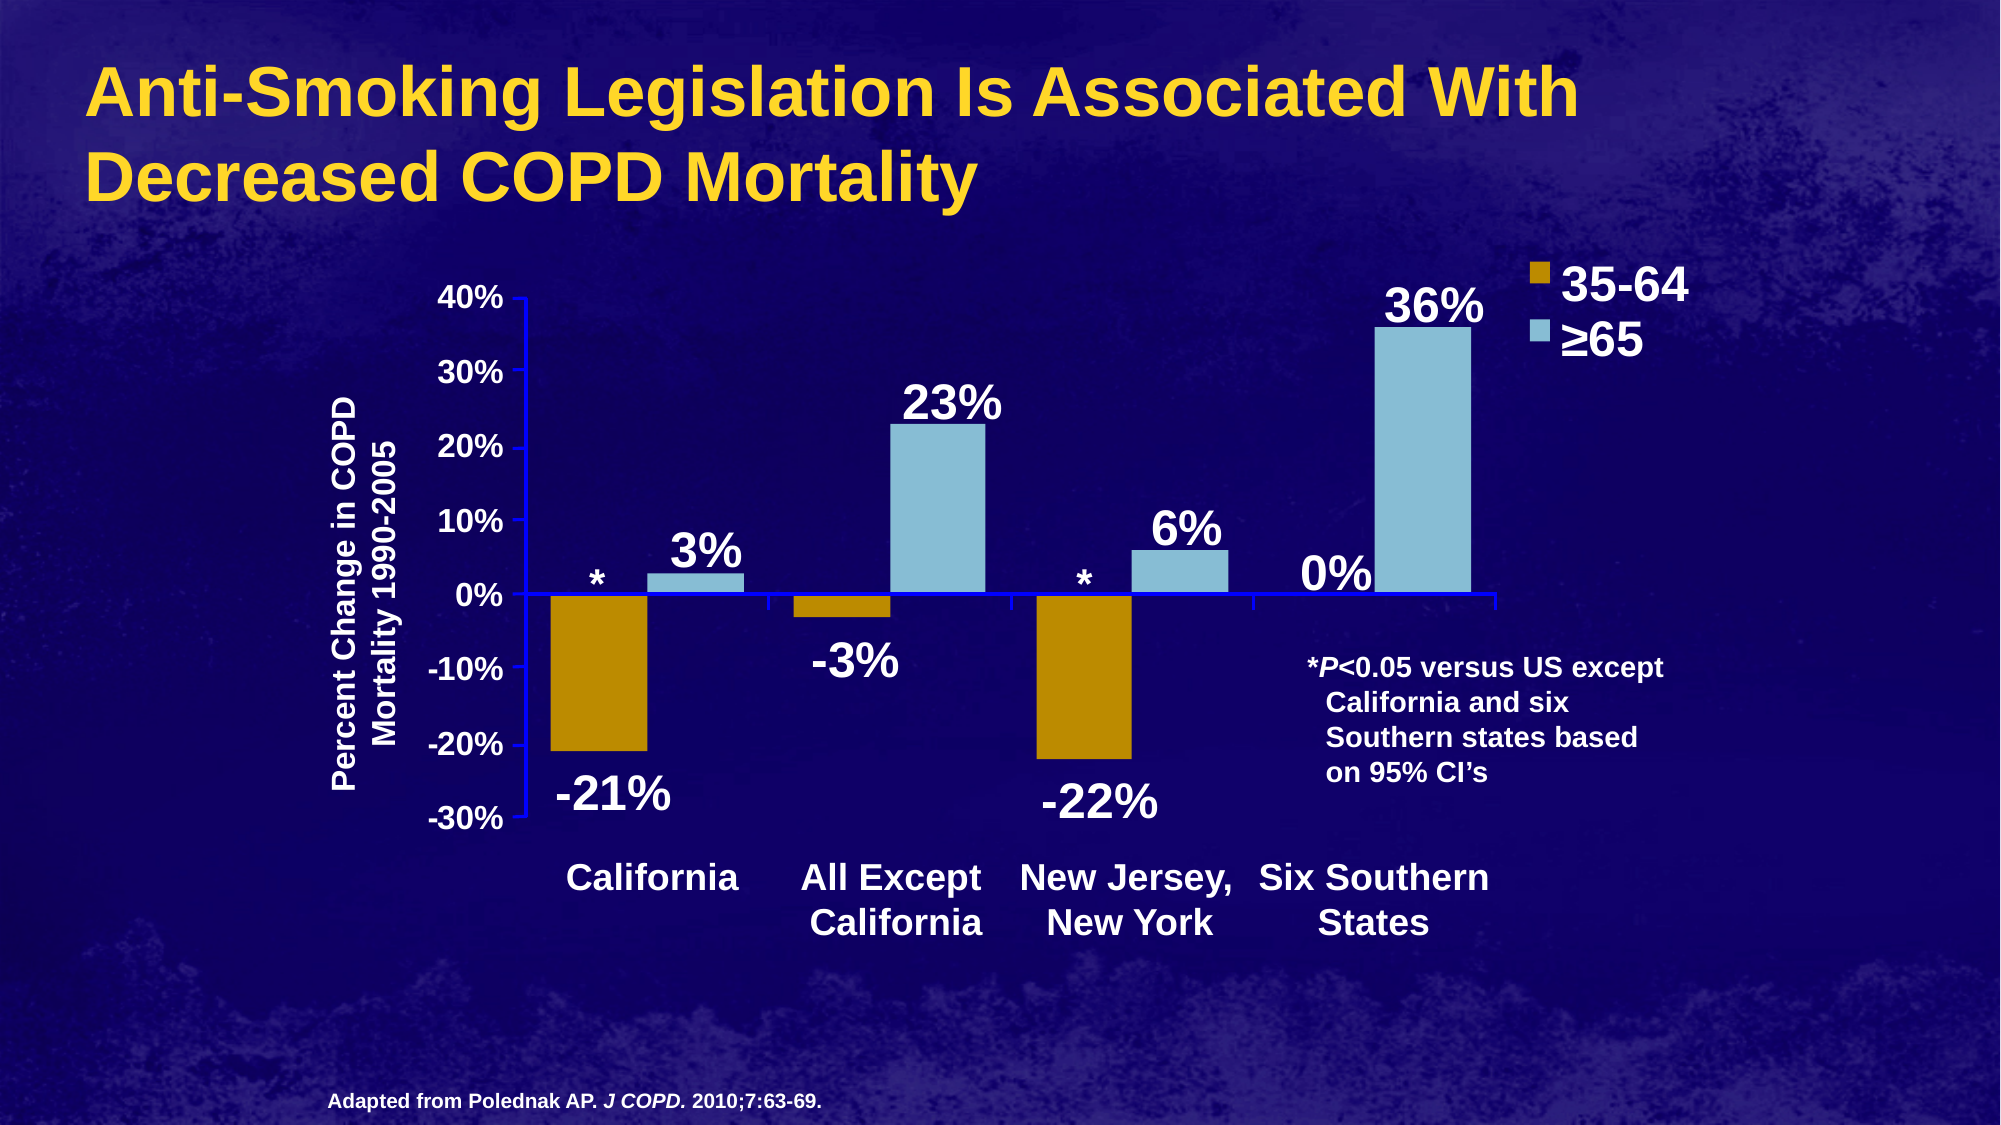

# Anti-Smoking Legislation Is Associated With Decreased COPD Mortality
35-64

36%
40%
≥65

30%
23%
20%
6%
10%
3%
0%
Percent Change in COPD Mortality 1990-2005
*
*
0%

-3%
*P<0.05 versus US except California and six Southern states based on 95% CI’s
-
10%
-
20%
-21%
-22%
-
30%
California
All Except
New Jersey,
Six Southern
California
New York
States
Adapted from Polednak AP. J COPD. 2010;7:63-69.